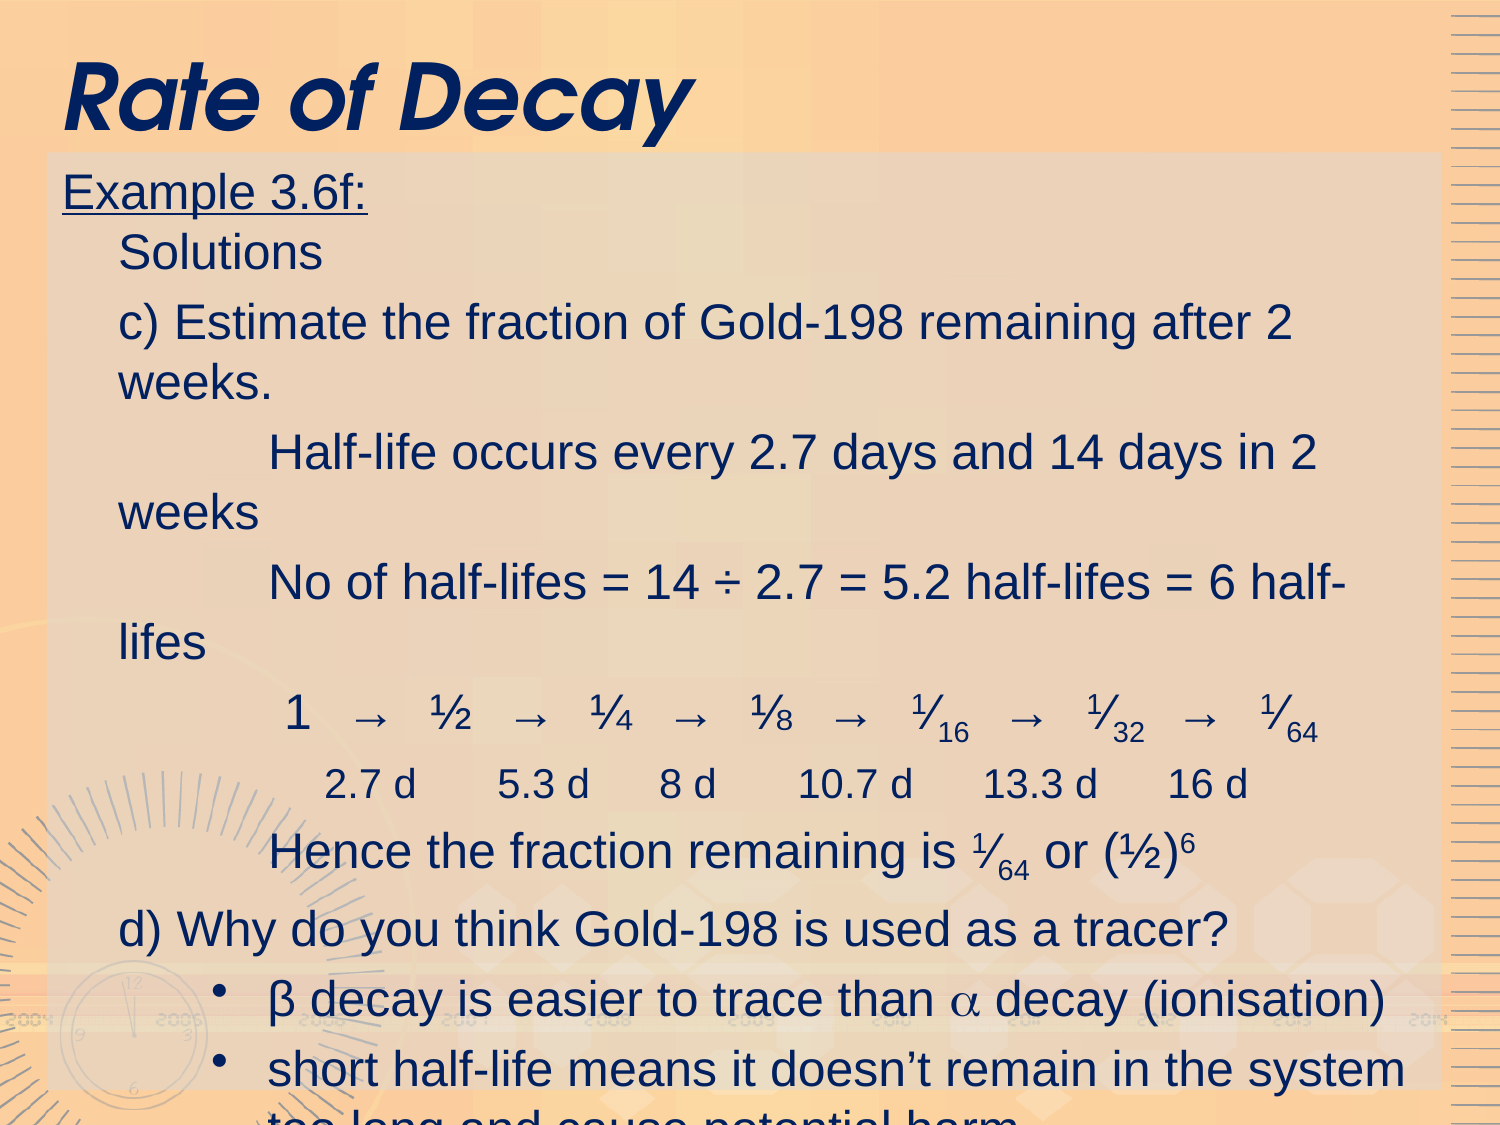

# Rate of Decay
Example 3.6f:
Solutions
	c) Estimate the fraction of Gold-198 remaining after 2 weeks.
		Half-life occurs every 2.7 days and 14 days in 2 weeks
		No of half-lifes = 14 ÷ 2.7 = 5.2 half-lifes = 6 half-lifes
		 1  →  ½  →  ¼  →  ⅛  →  1⁄16  →  1⁄32  →  1⁄64
		    2.7 d       5.3 d      8 d       10.7 d      13.3 d      16 d
		Hence the fraction remaining is 1⁄64 or (½)6
	d) Why do you think Gold-198 is used as a tracer?
β decay is easier to trace than α decay (ionisation)
short half-life means it doesn’t remain in the system too long and cause potential harm.